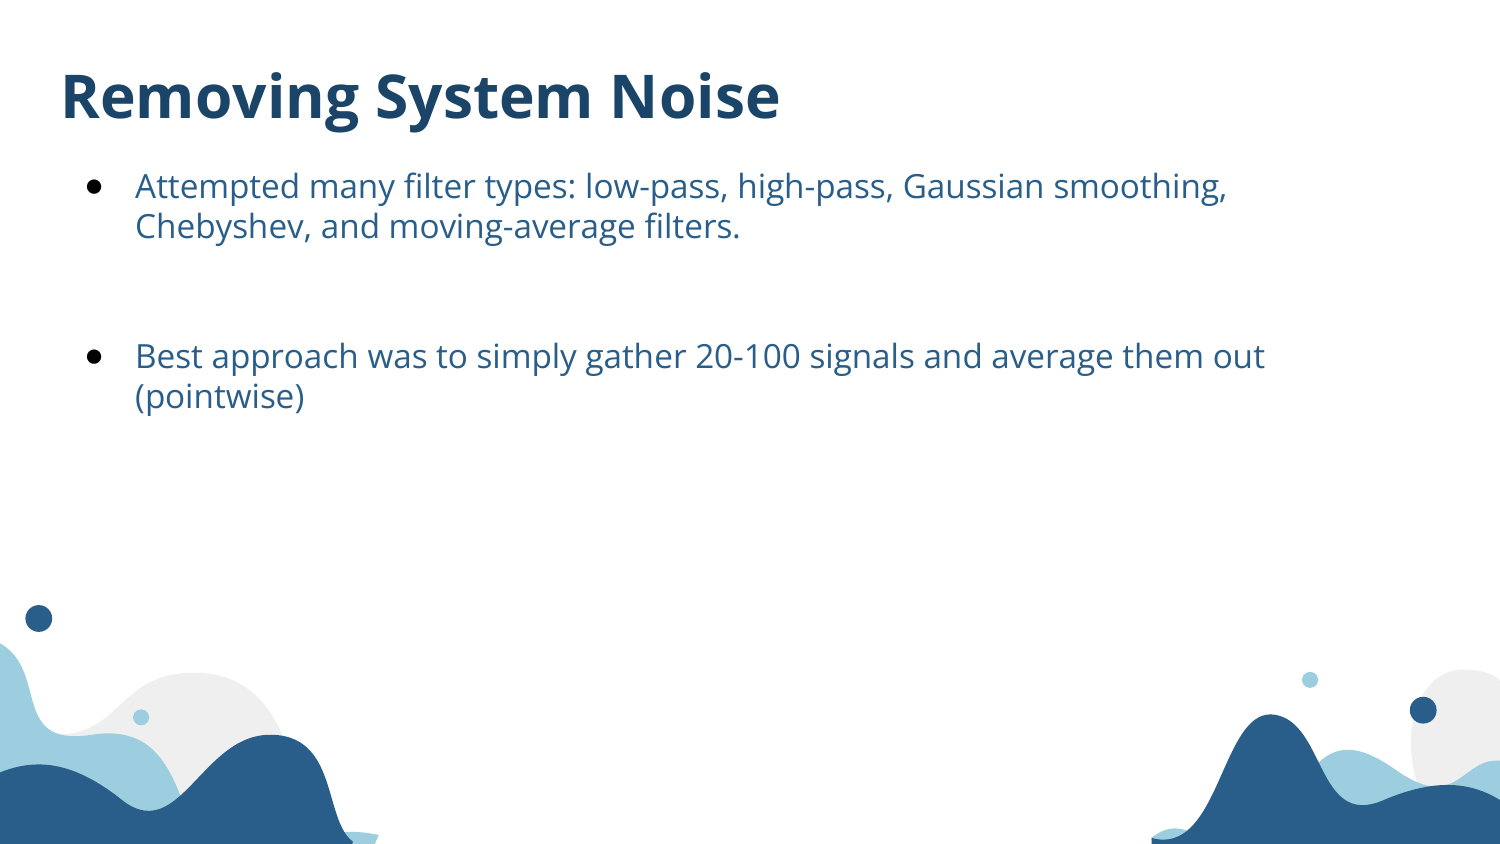

# Removing System Noise
Attempted many filter types: low-pass, high-pass, Gaussian smoothing, Chebyshev, and moving-average filters.

Best approach was to simply gather 20-100 signals and average them out (pointwise)